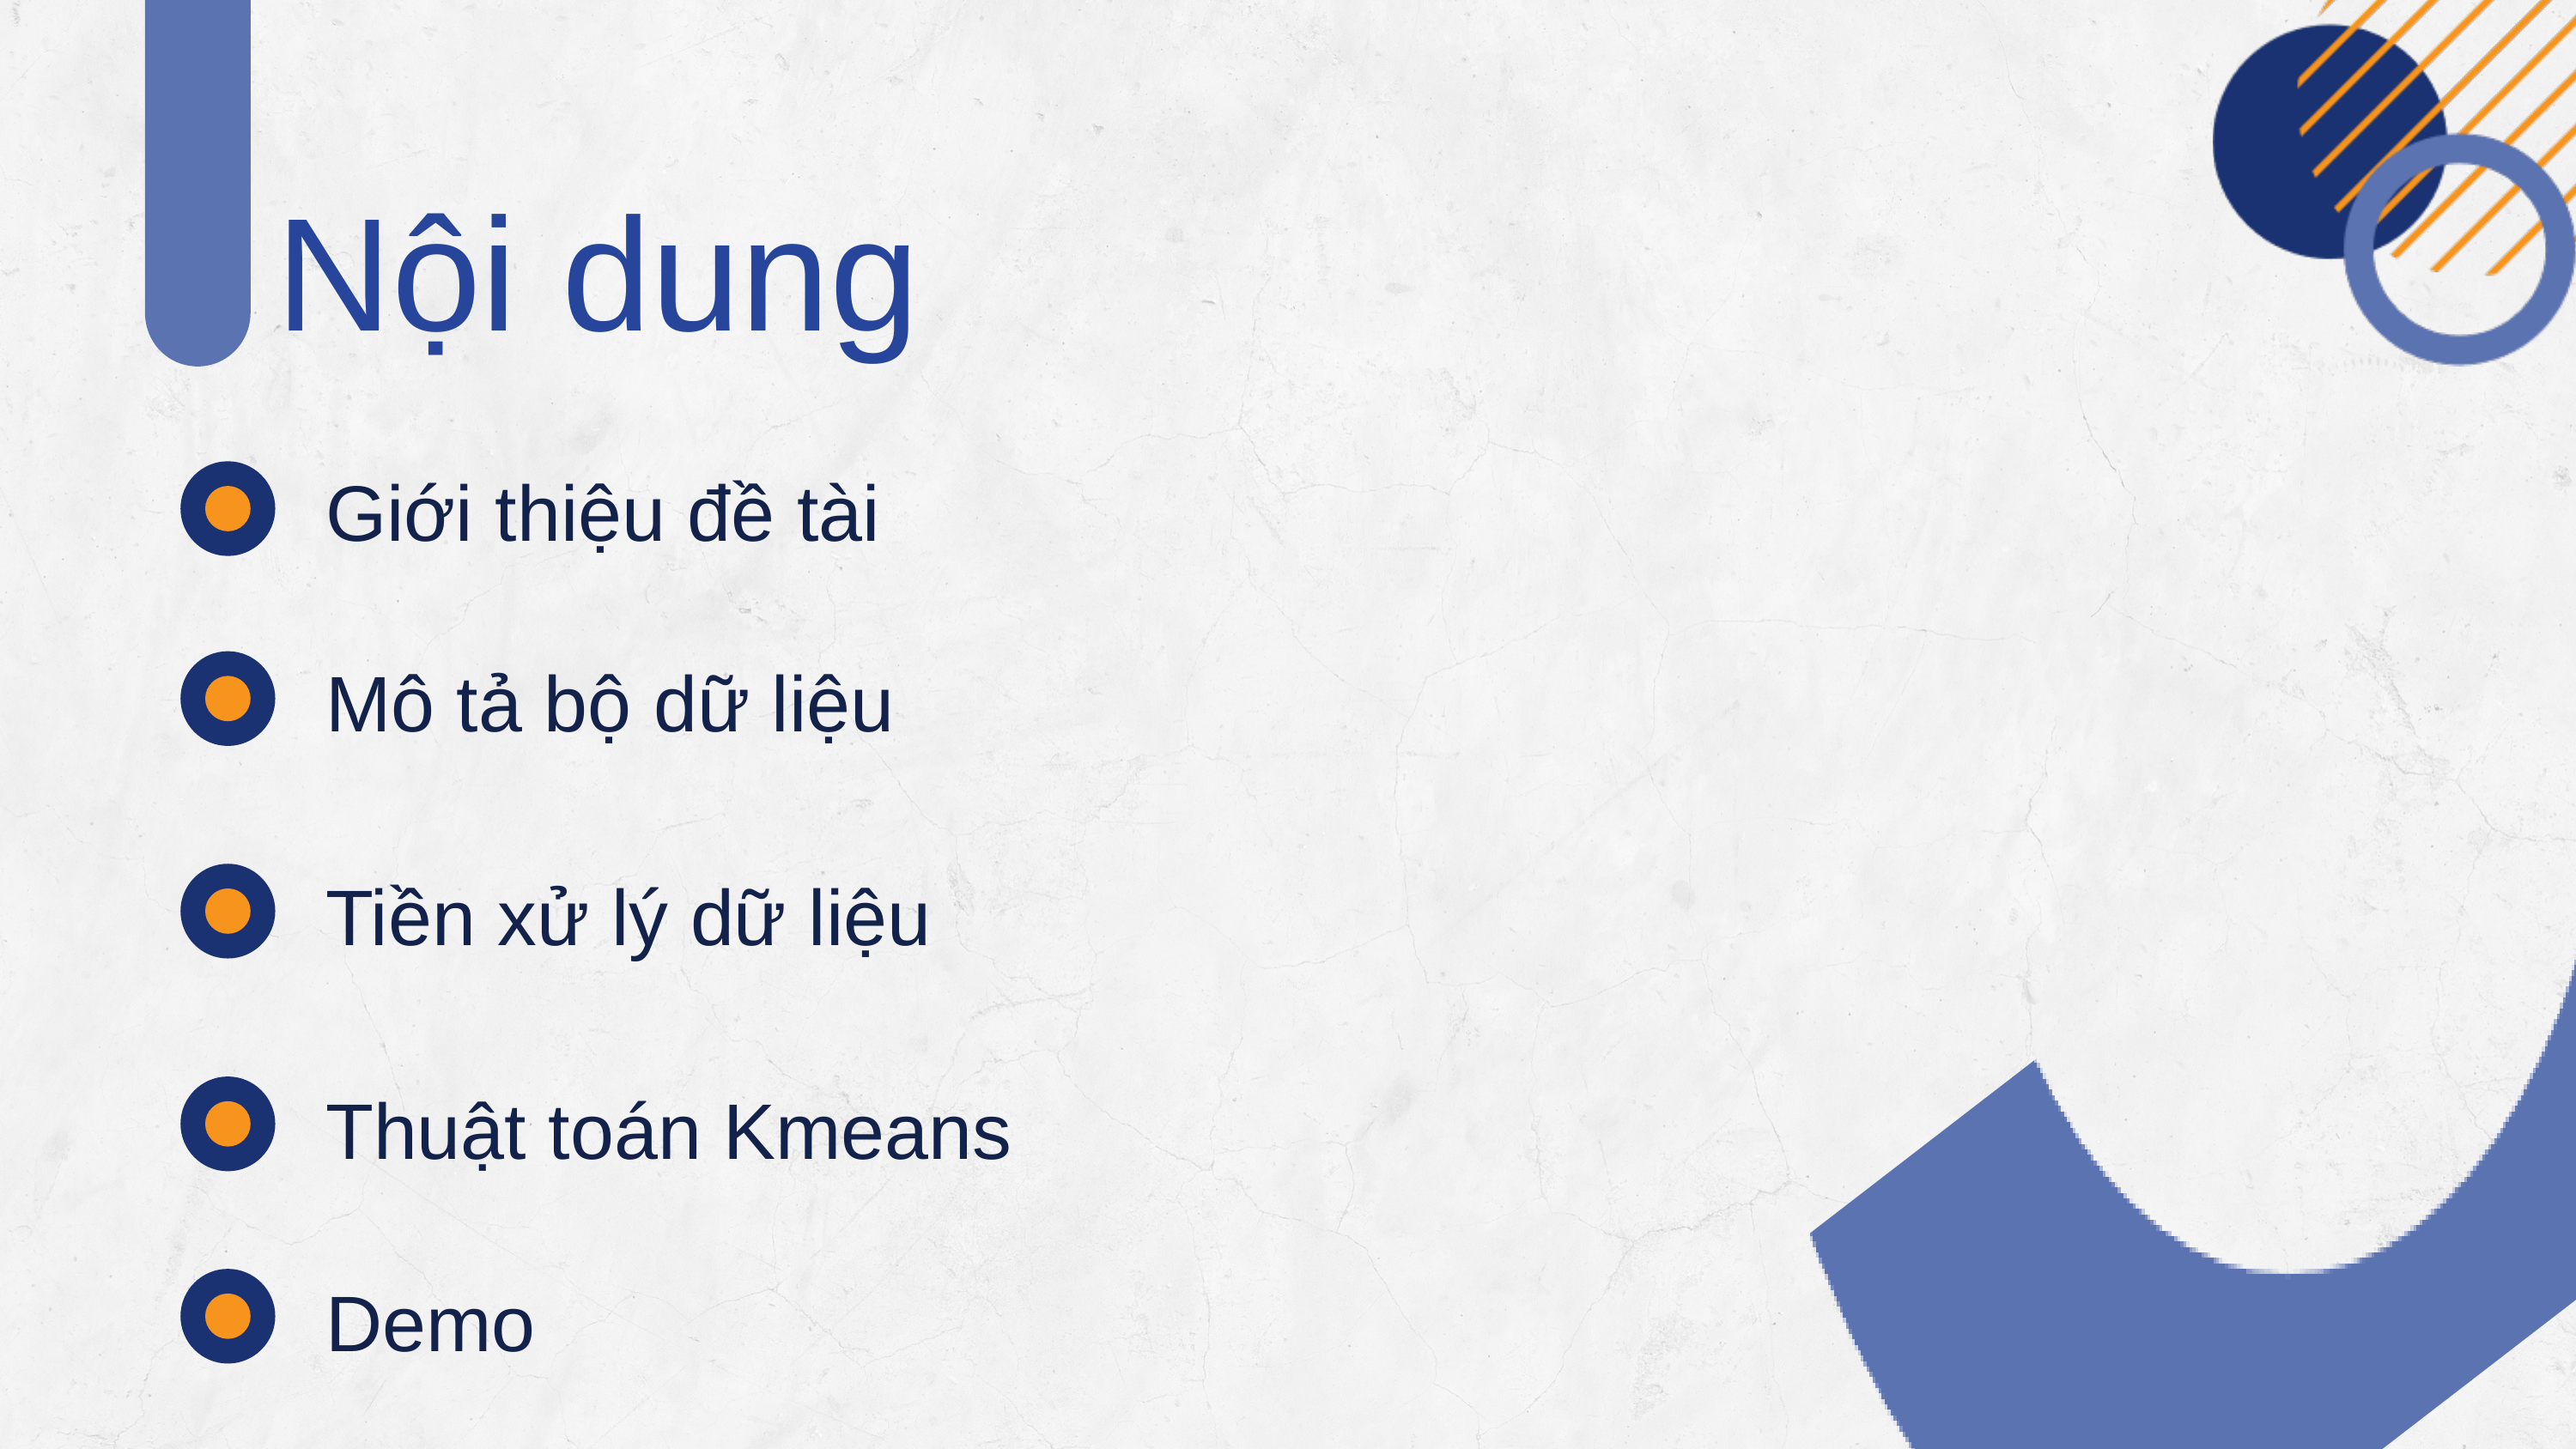

Nội dung
Giới thiệu đề tài

Mô tả bộ dữ liệu

Tiền xử lý dữ liệu

Thuật toán Kmeans

Demo